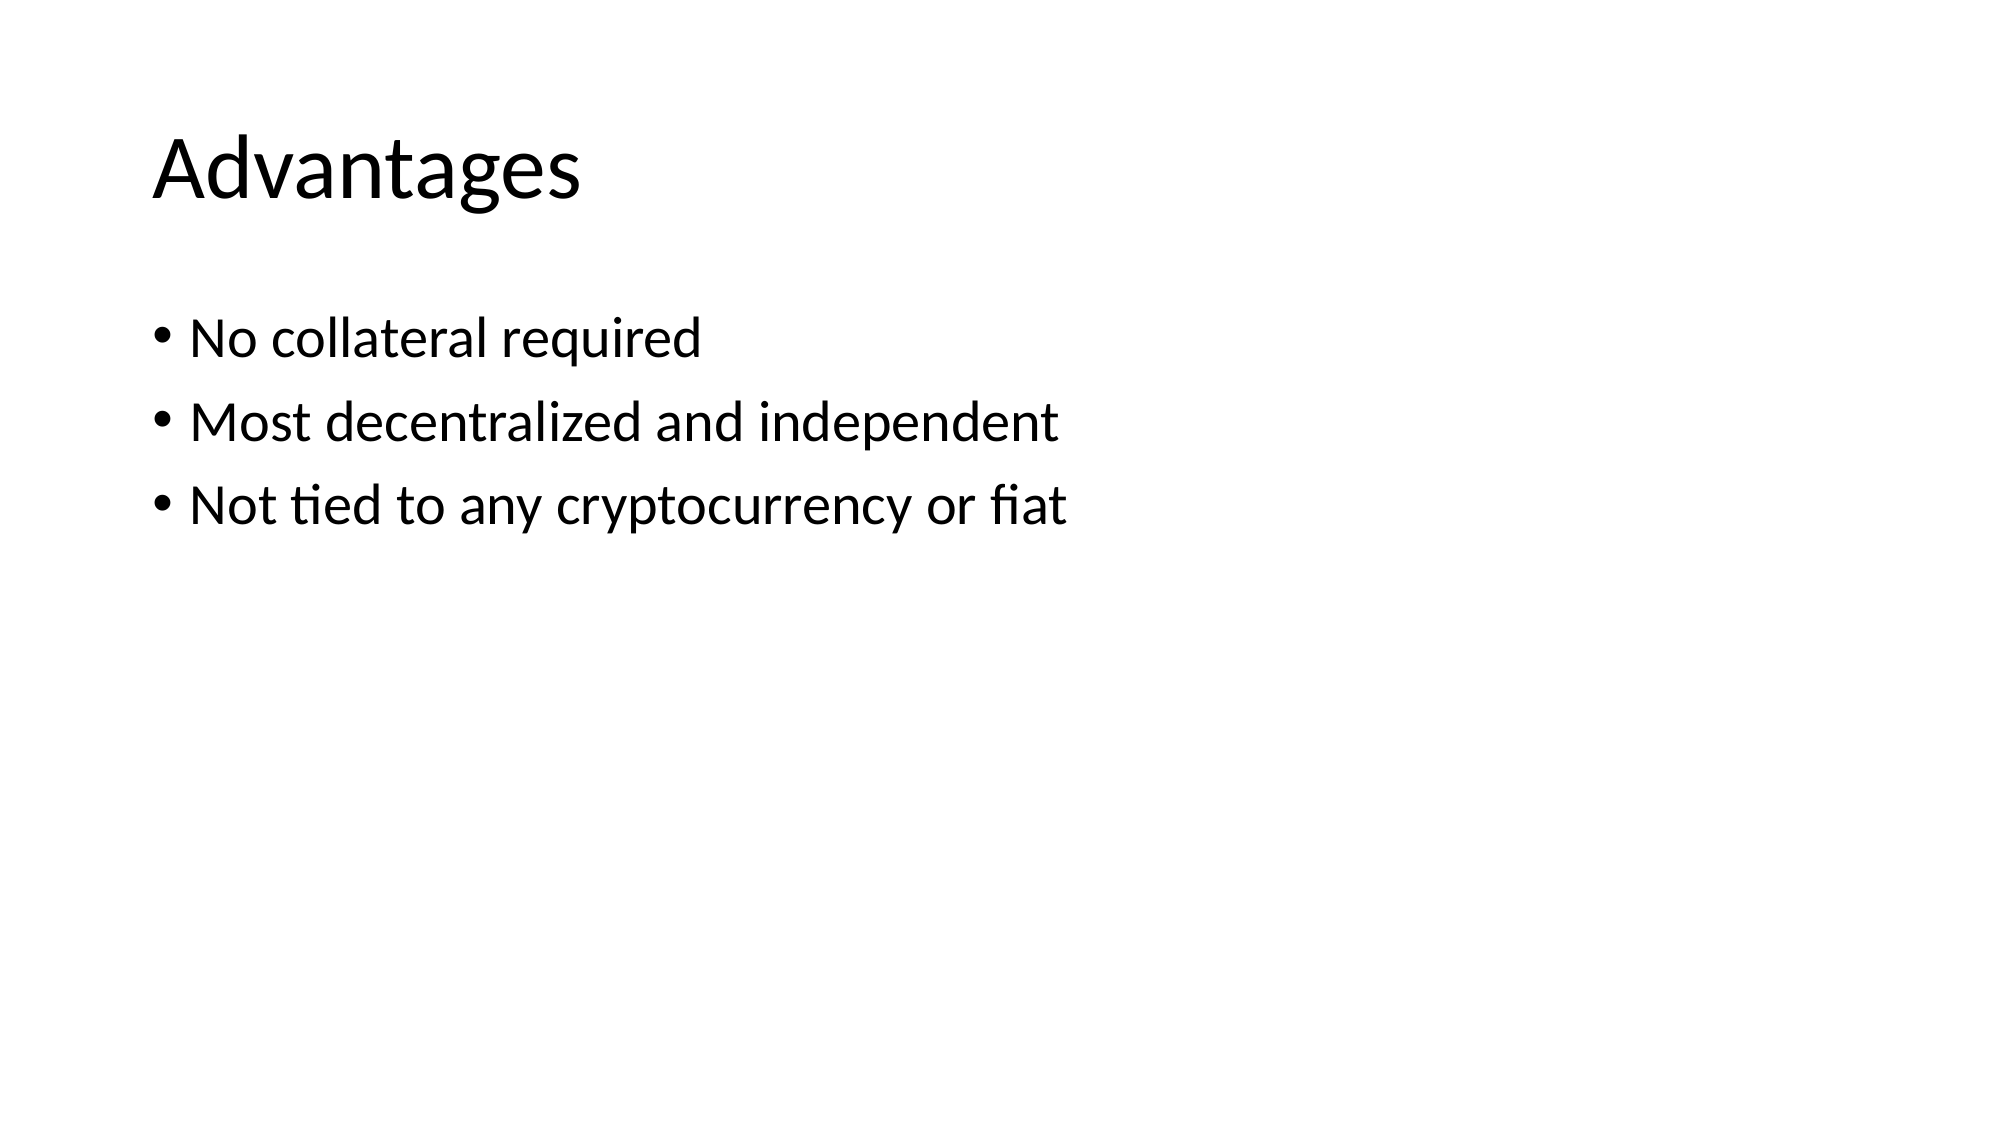

# Advantages
No collateral required
Most decentralized and independent
Not tied to any cryptocurrency or fiat